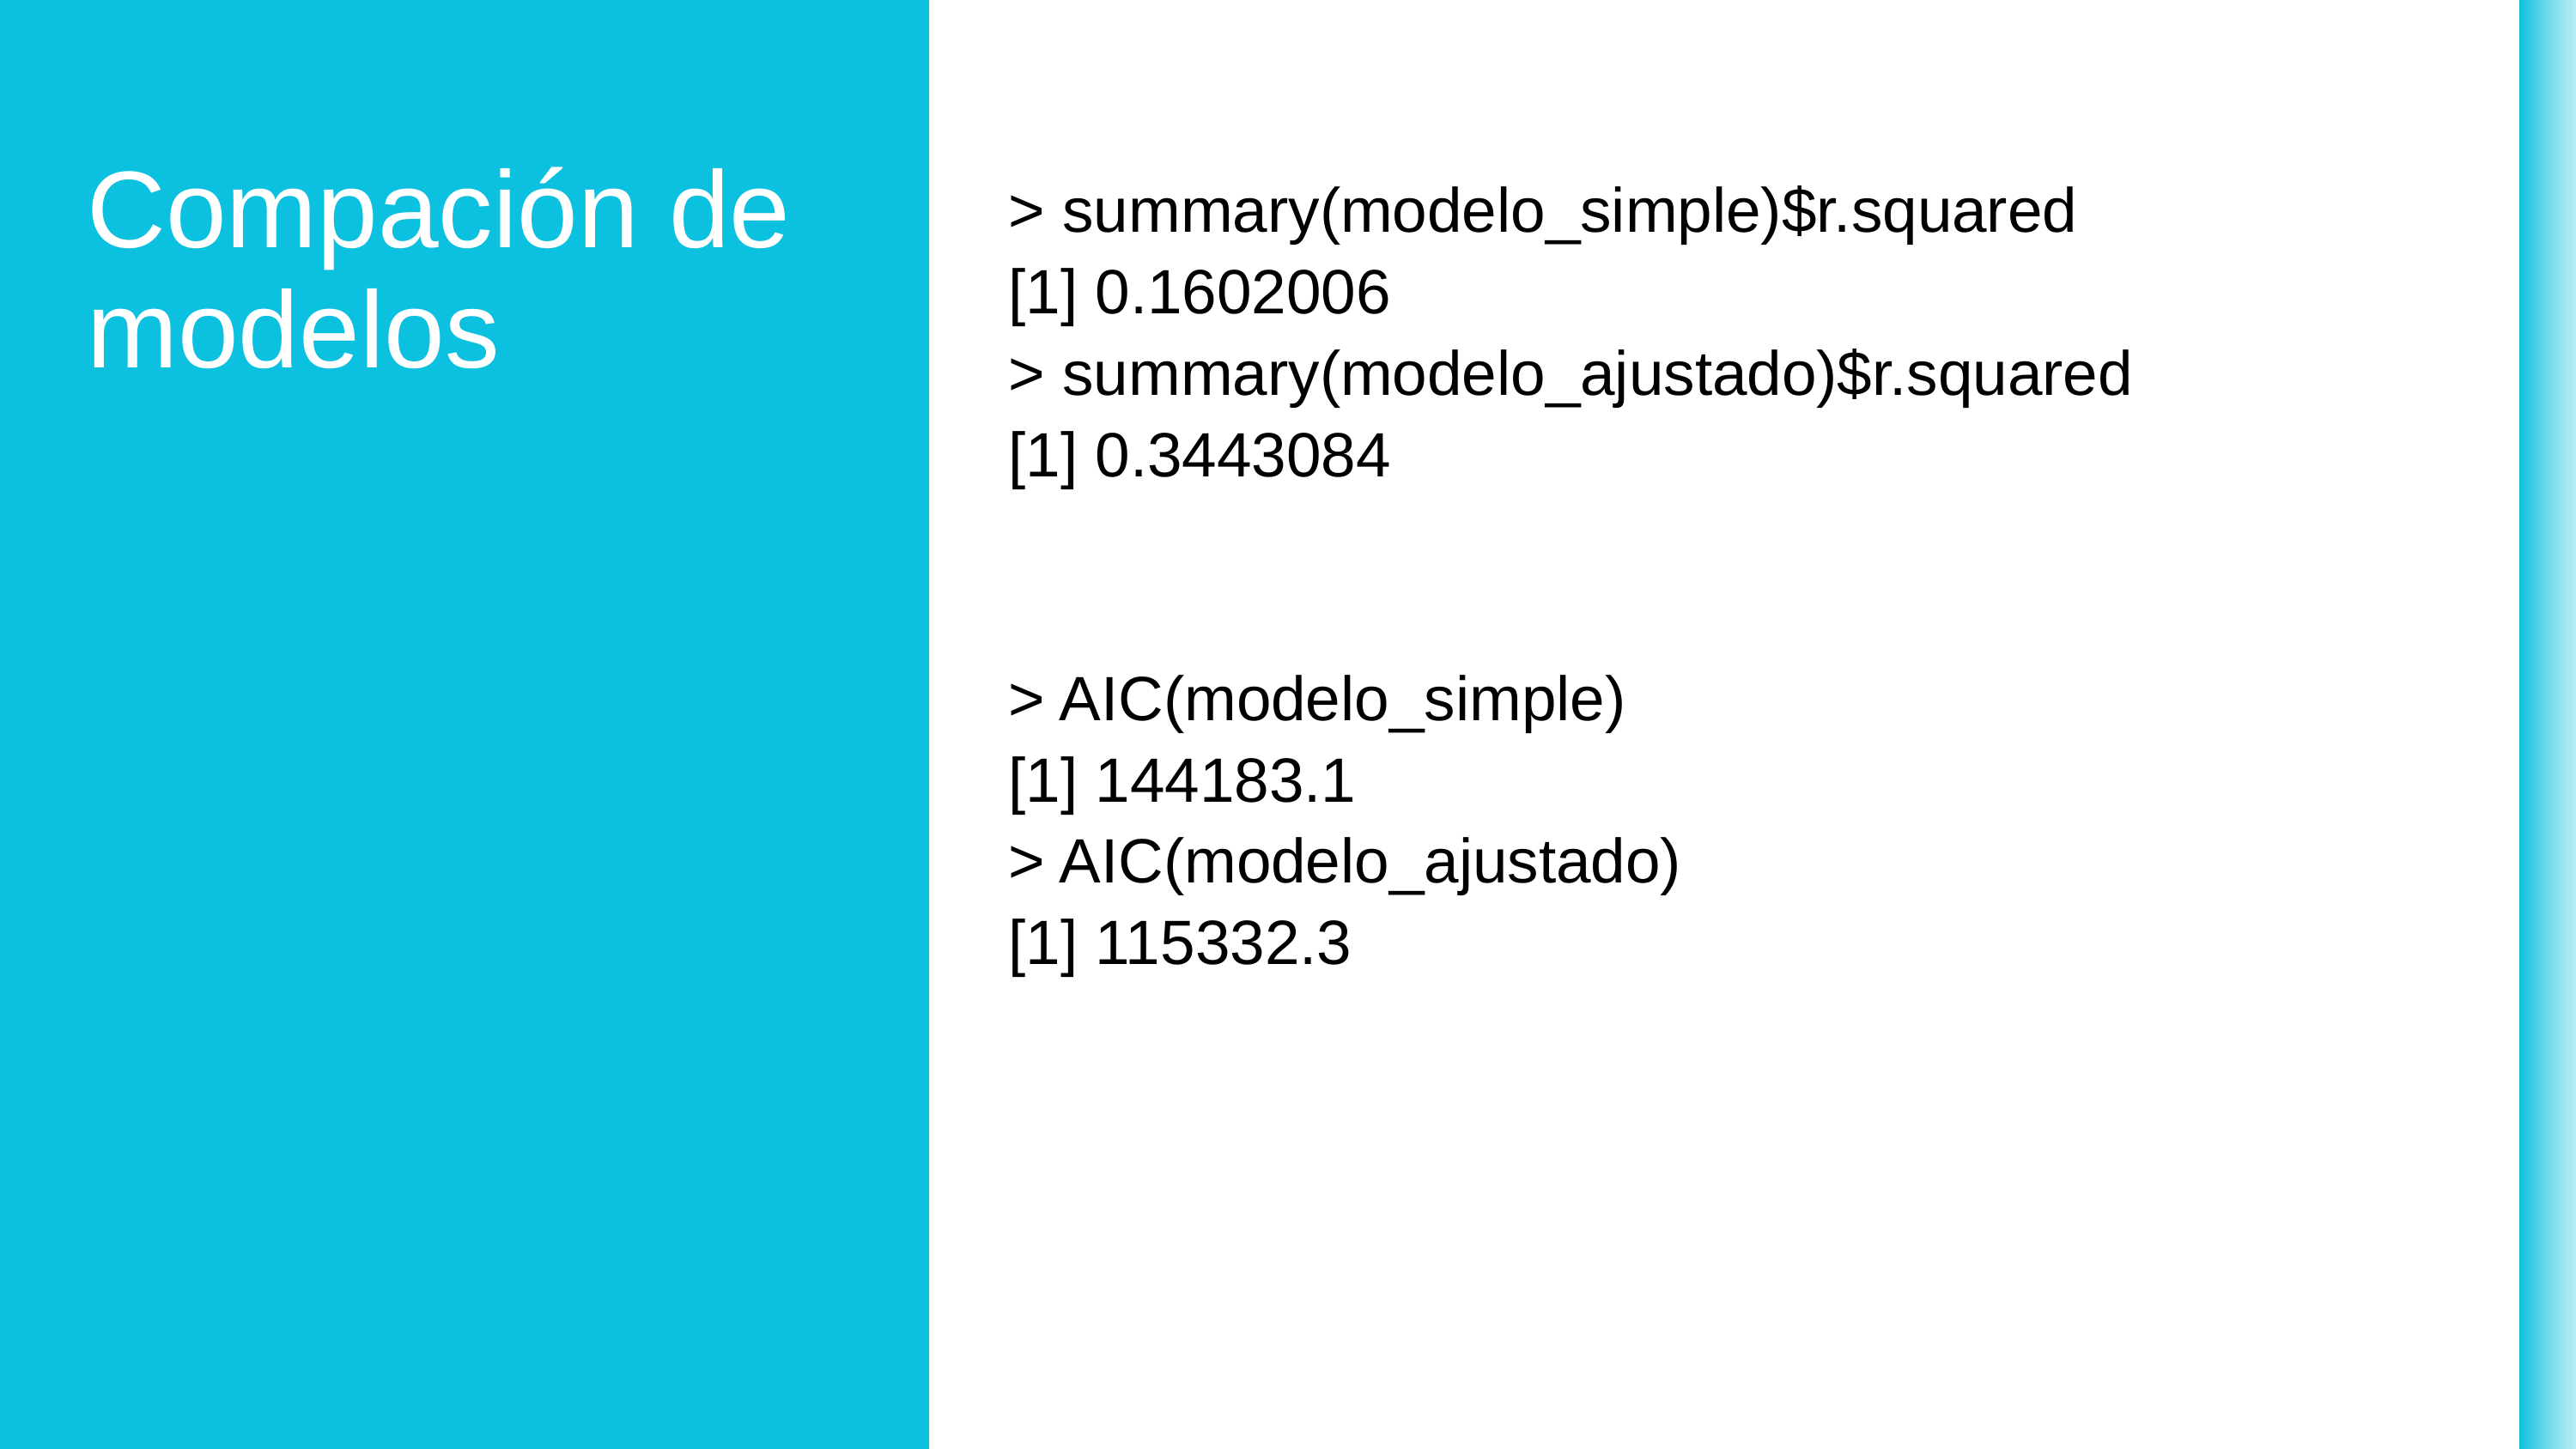

Compación de modelos

> summary(modelo_simple)$r.squared
[1] 0.1602006
> summary(modelo_ajustado)$r.squared
[1] 0.3443084

> AIC(modelo_simple)
[1] 144183.1
> AIC(modelo_ajustado)
[1] 115332.3